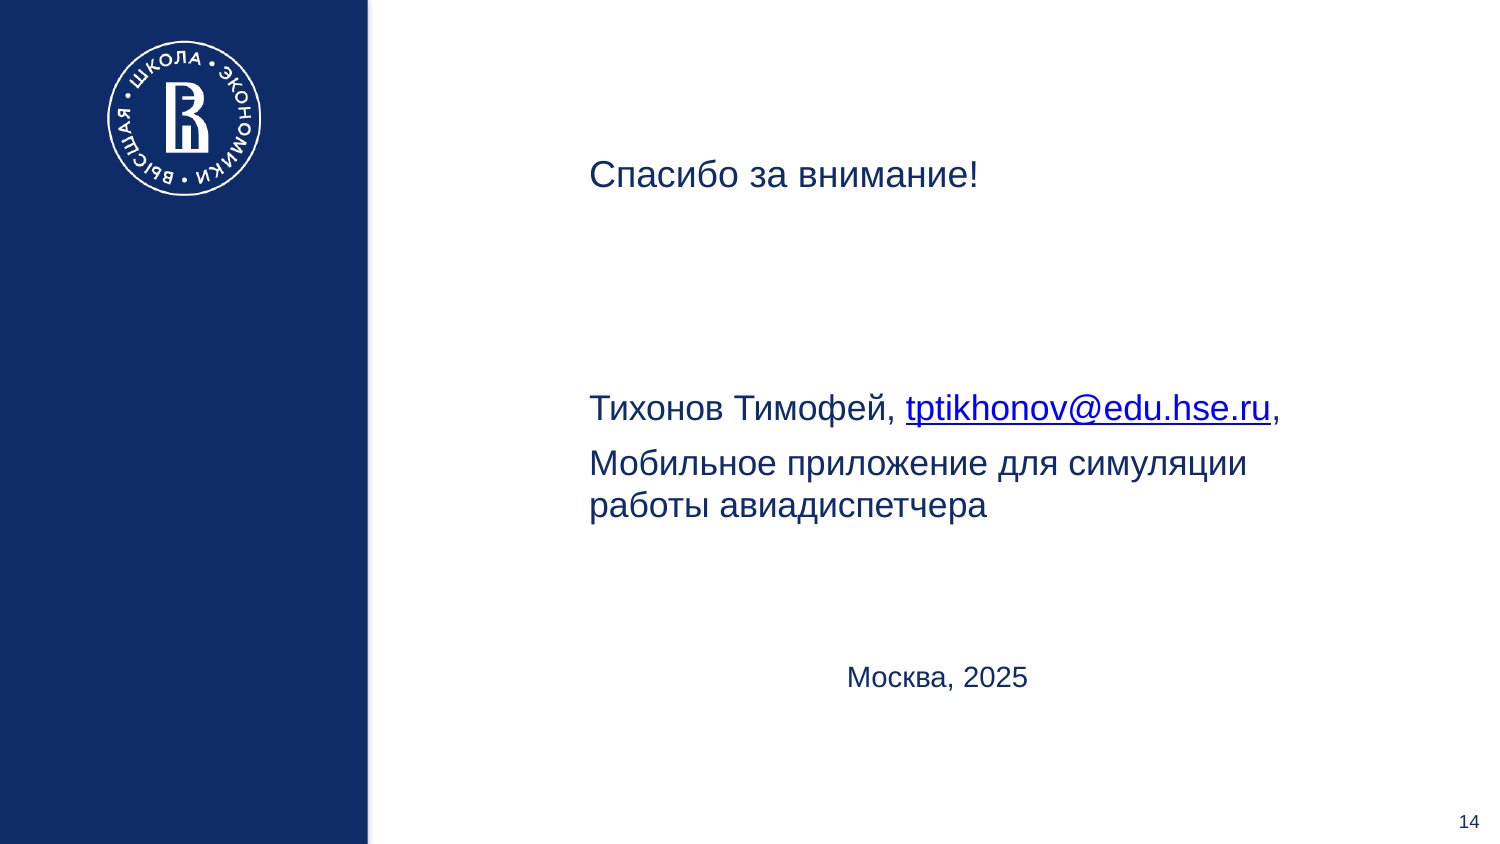

Спасибо за внимание!
Тихонов Тимофей, tptikhonov@edu.hse.ru,
Мобильное приложение для симуляции работы авиадиспетчера

Москва, 2025
14